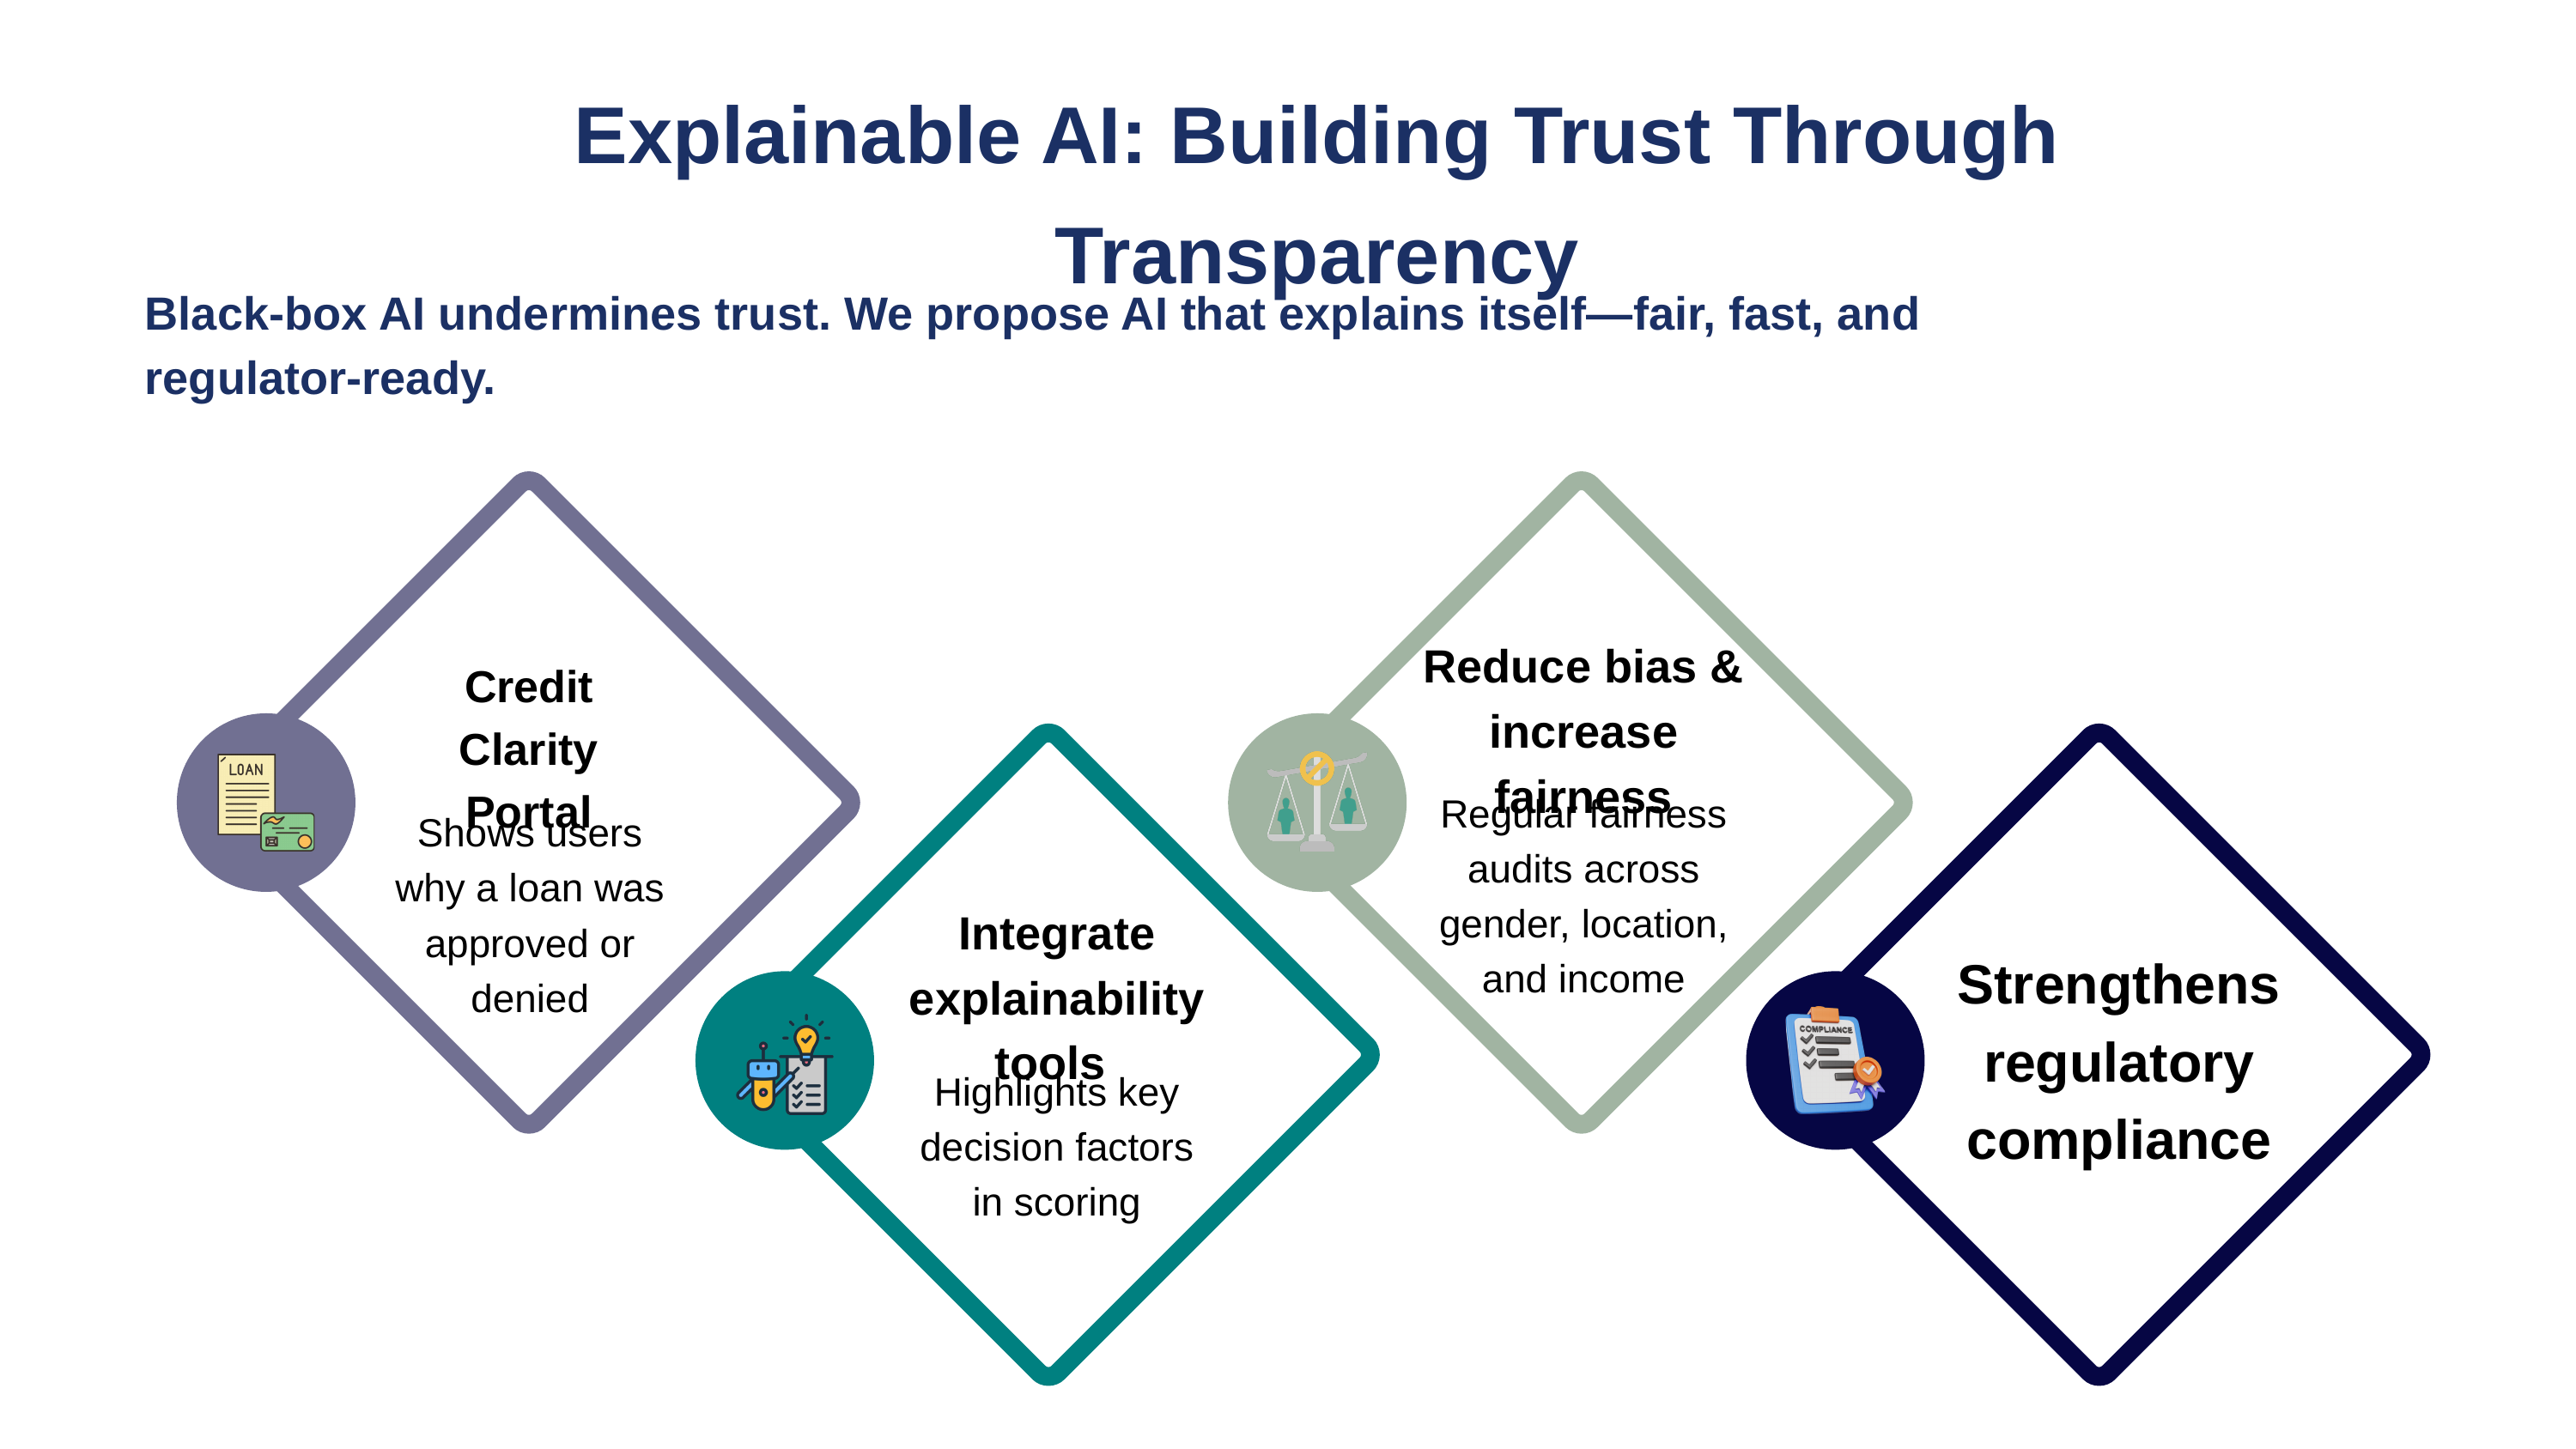

Explainable AI: Building Trust Through Transparency
Black-box AI undermines trust. We propose AI that explains itself—fair, fast, and regulator-ready.

Reduce bias & increase fairness
Credit Clarity Portal

Regular fairness audits across gender, location, and income
Shows users why a loan was approved or denied
Integrate explainability tools
Strengthens regulatory compliance

Highlights key decision factors in scoring